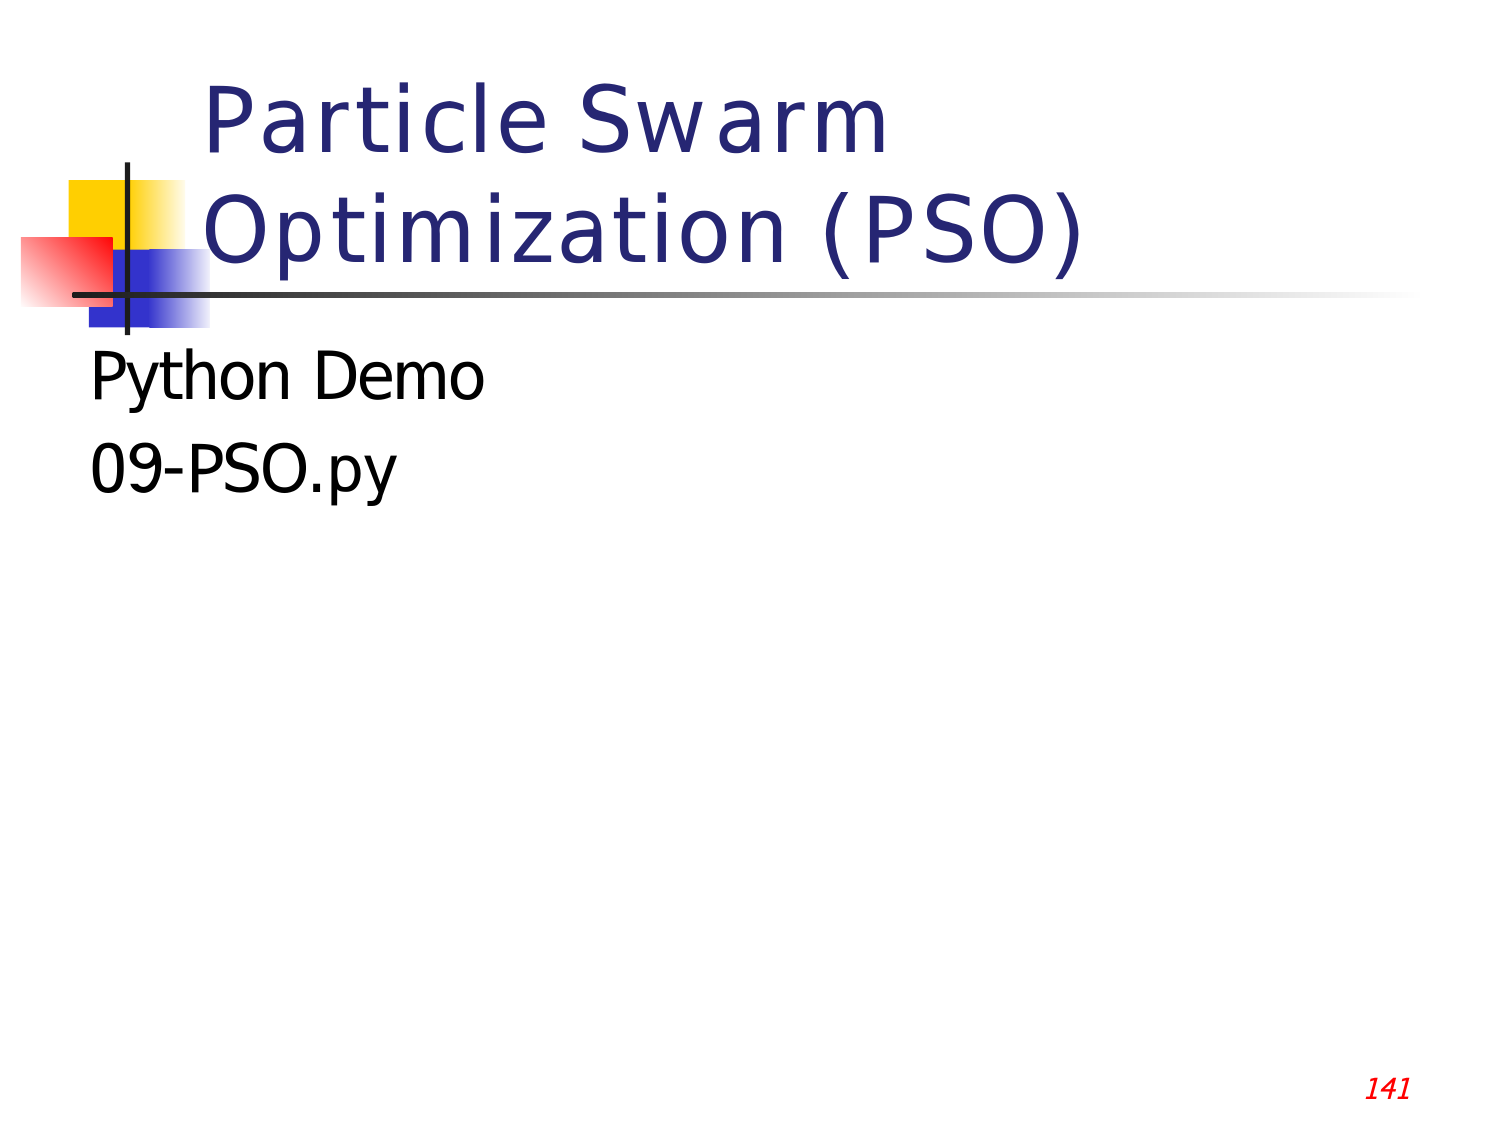

141
# Particle Swarm Optimization (PSO)
Python Demo
09-PSO.py